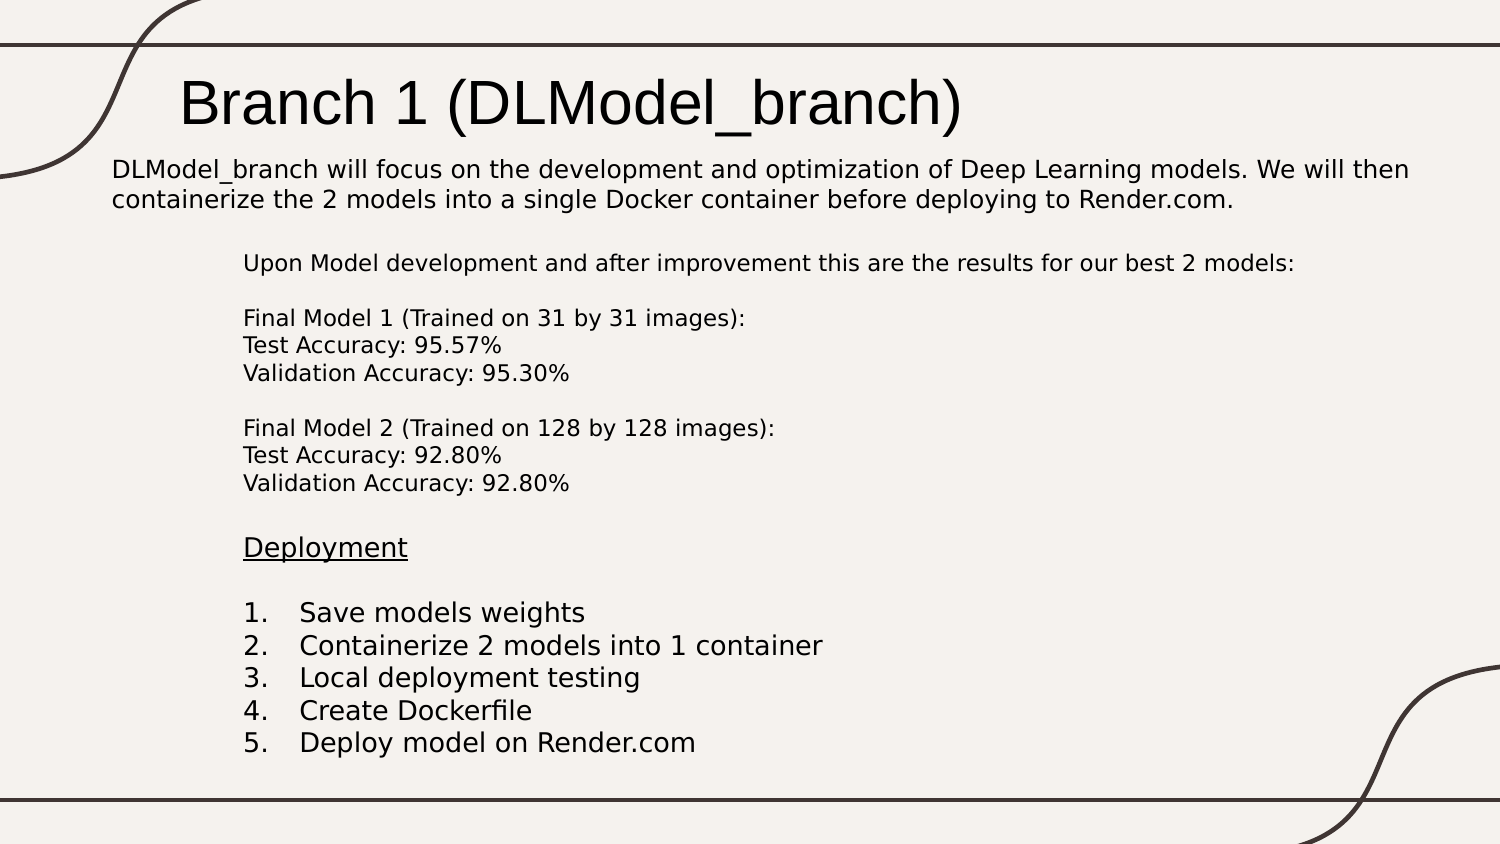

Branch 1 (DLModel_branch)
DLModel_branch will focus on the development and optimization of Deep Learning models. We will then containerize the 2 models into a single Docker container before deploying to Render.com.
Upon Model development and after improvement this are the results for our best 2 models:

Final Model 1 (Trained on 31 by 31 images):
Test Accuracy: 95.57%
Validation Accuracy: 95.30%

Final Model 2 (Trained on 128 by 128 images):
Test Accuracy: 92.80%
Validation Accuracy: 92.80%

Deployment

Save models weights
Containerize 2 models into 1 container
Local deployment testing
Create Dockerfile
Deploy model on Render.com